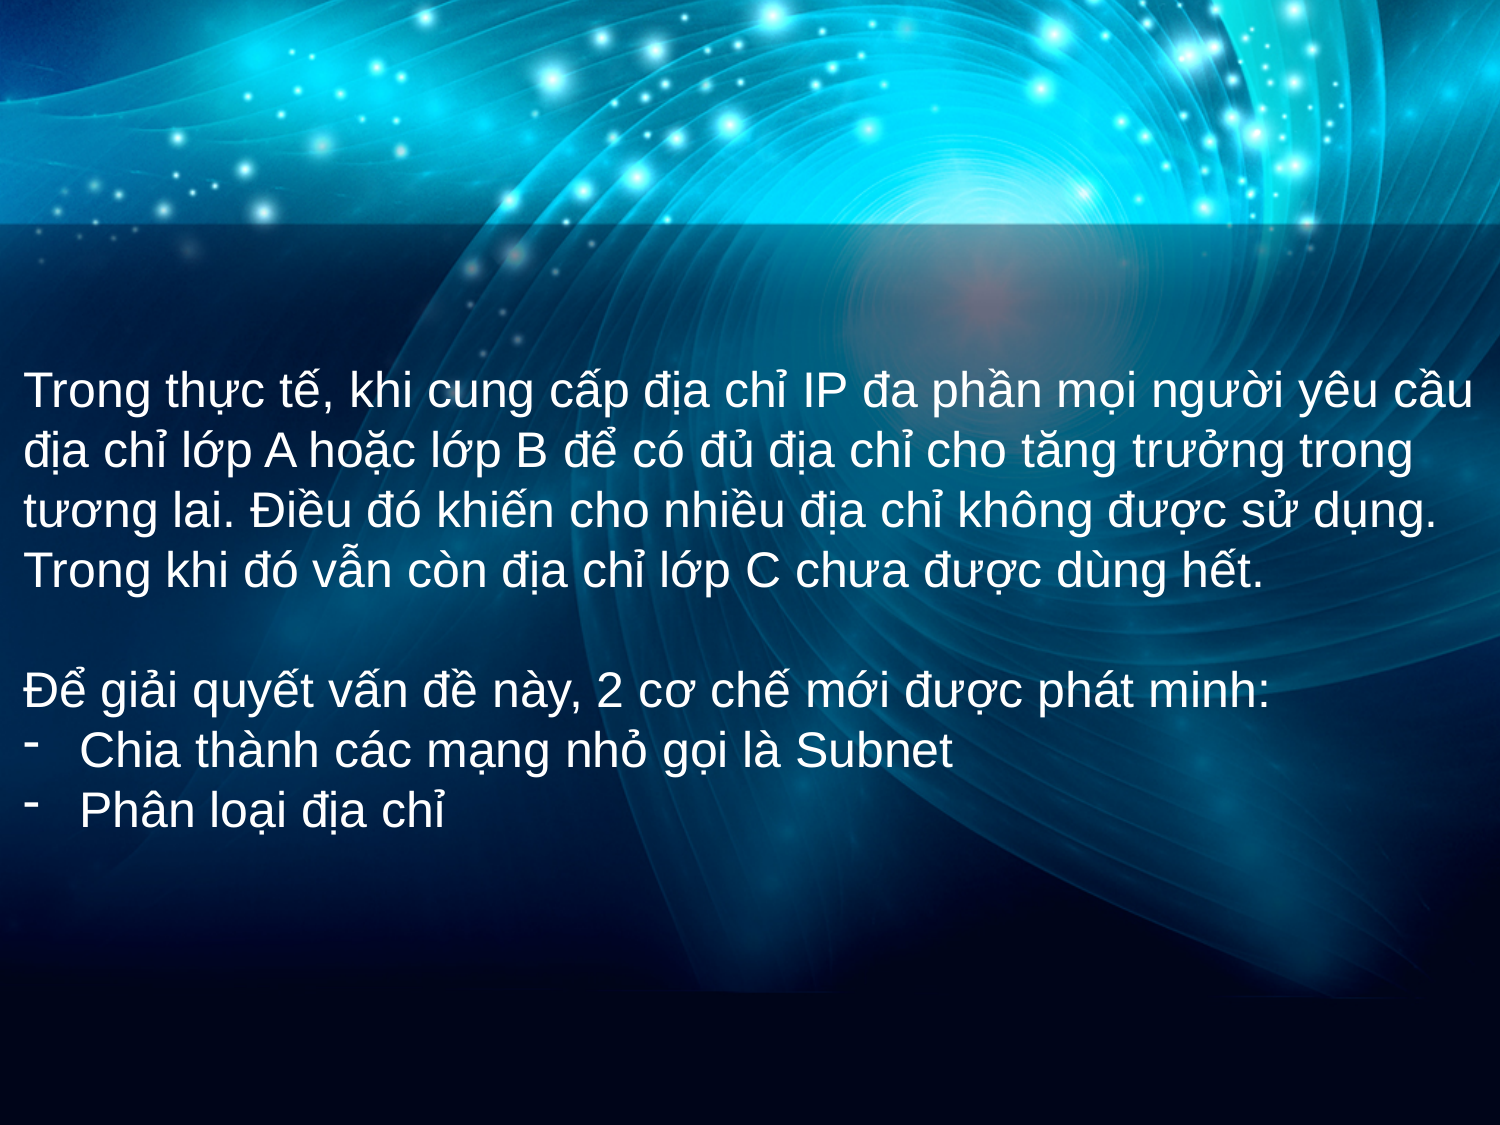

Trong thực tế, khi cung cấp địa chỉ IP đa phần mọi người yêu cầu
địa chỉ lớp A hoặc lớp B để có đủ địa chỉ cho tăng trưởng trong
tương lai. Điều đó khiến cho nhiều địa chỉ không được sử dụng. Trong khi đó vẫn còn địa chỉ lớp C chưa được dùng hết.

Để giải quyết vấn đề này, 2 cơ chế mới được phát minh:
Chia thành các mạng nhỏ gọi là Subnet
Phân loại địa chỉ